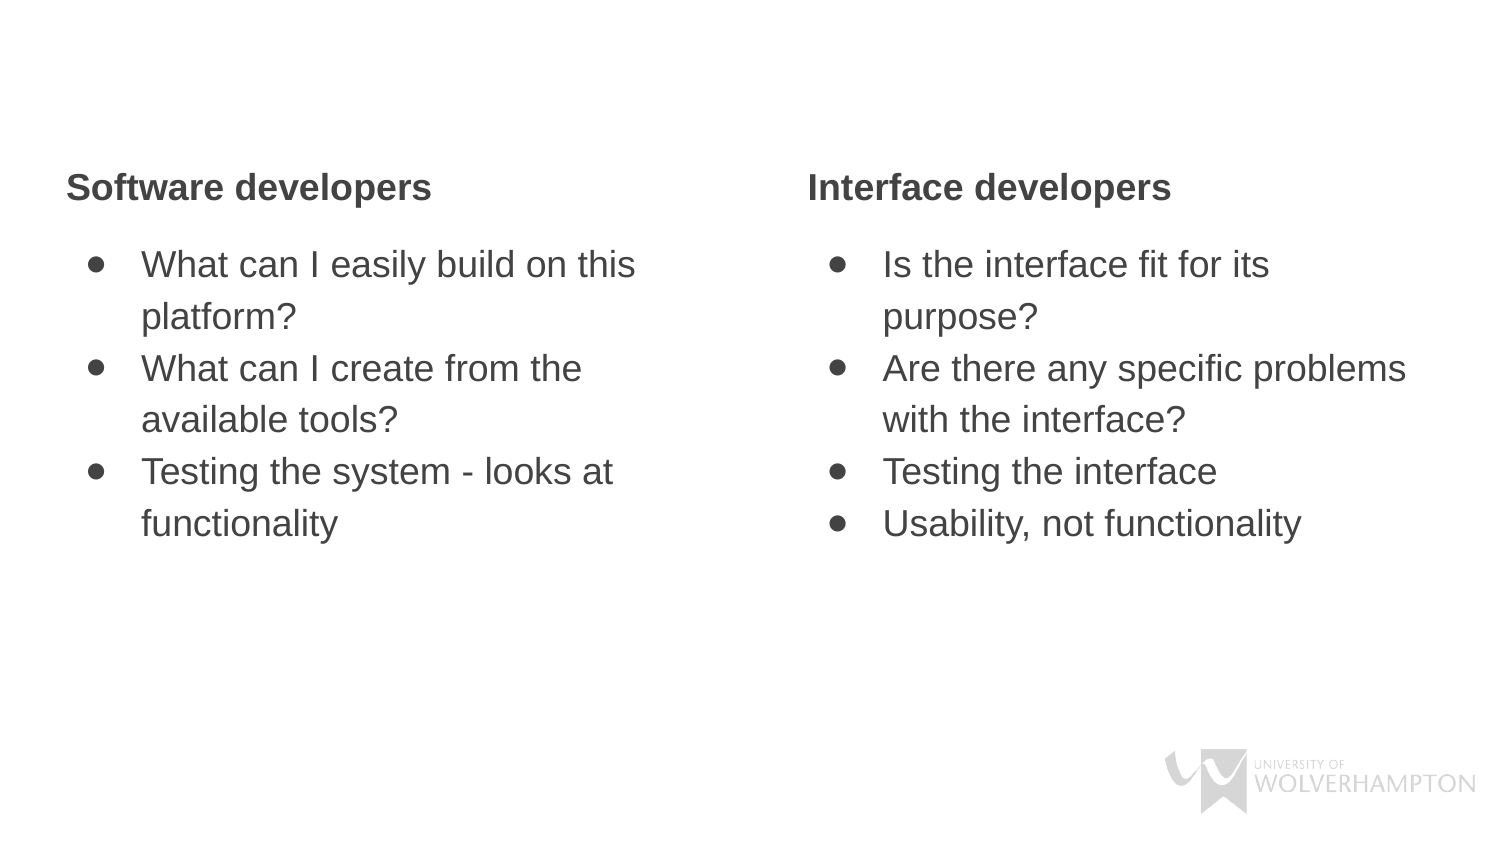

Software developers
What can I easily build on this platform?
What can I create from the available tools?
Testing the system - looks at functionality
Interface developers
Is the interface fit for its purpose?
Are there any specific problems with the interface?
Testing the interface
Usability, not functionality